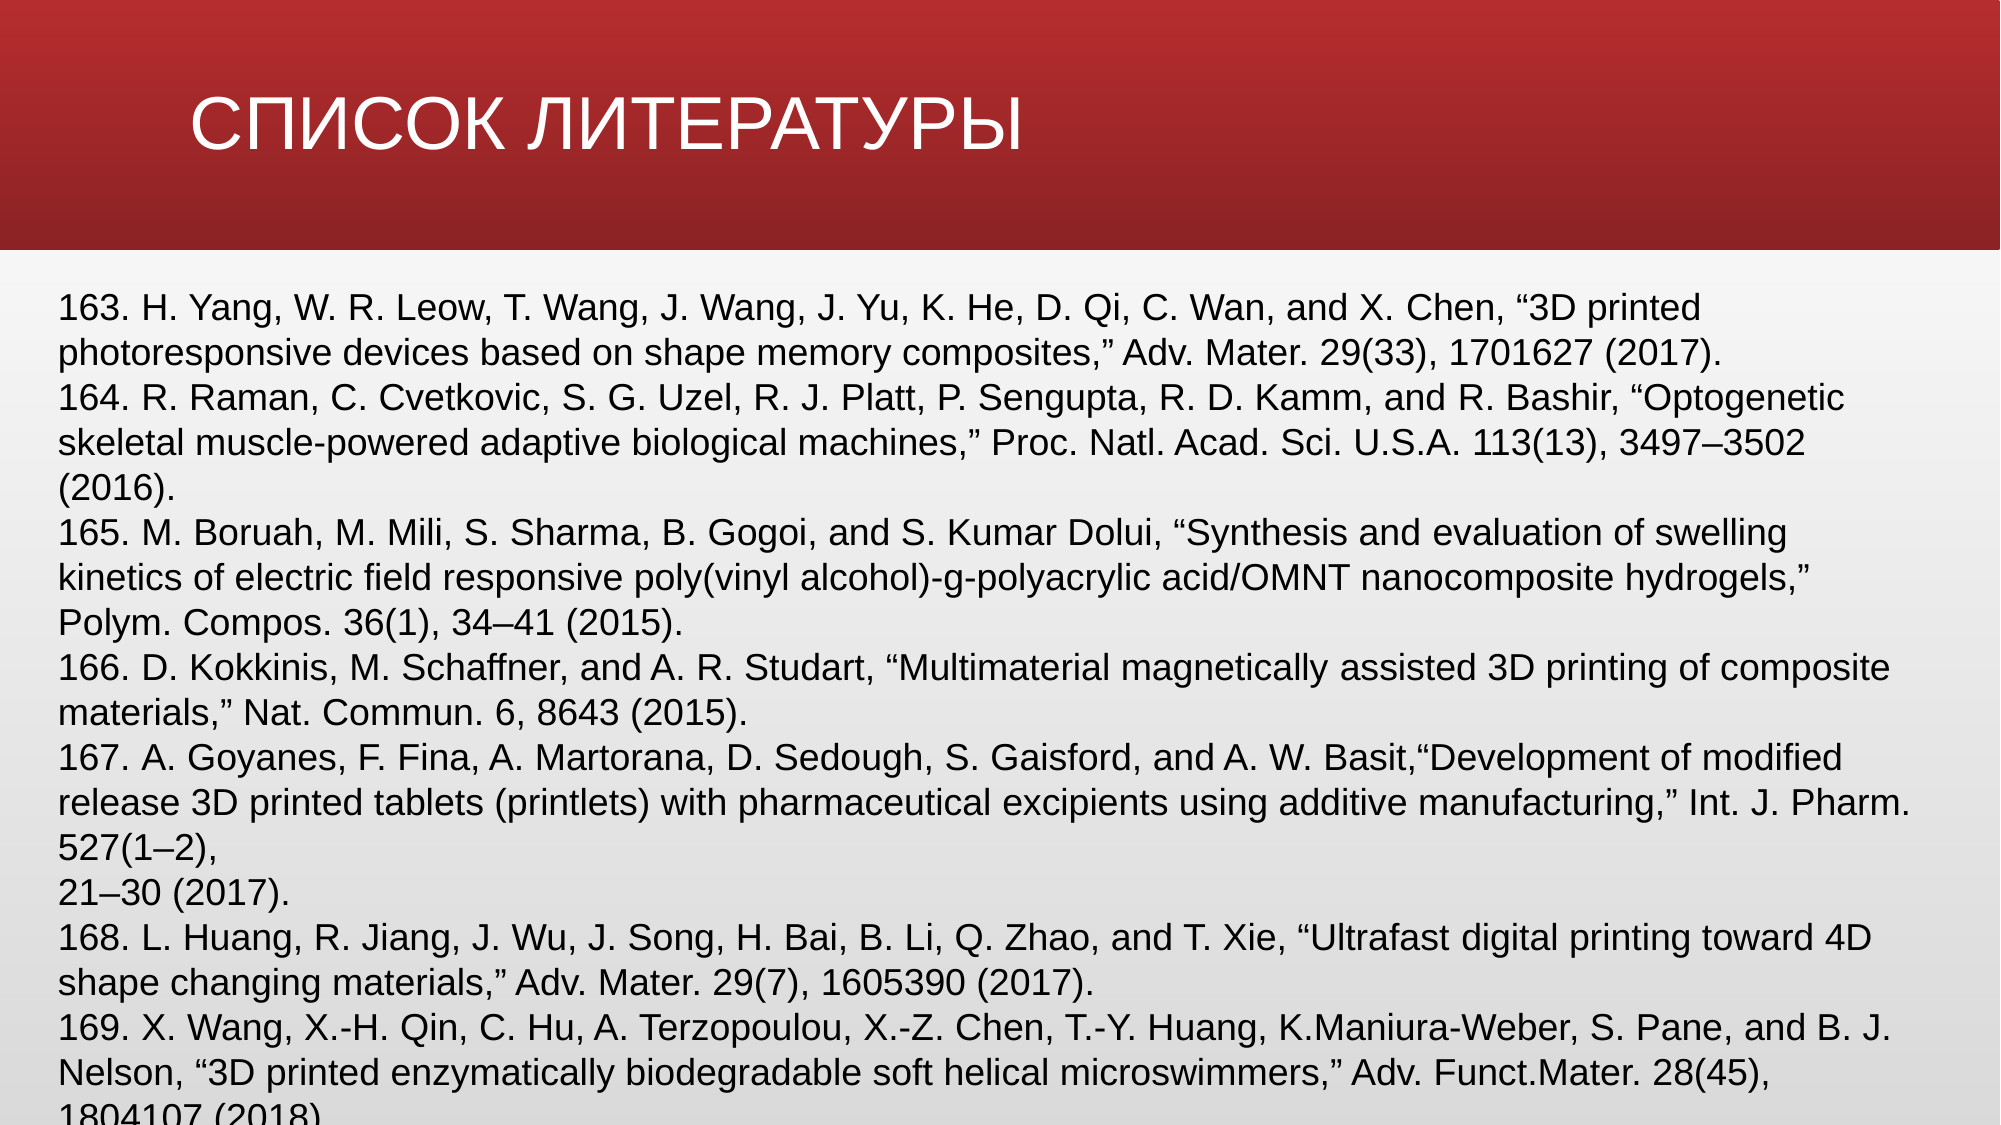

# СПИСОК ЛИТЕРАТУРЫ
163. H. Yang, W. R. Leow, T. Wang, J. Wang, J. Yu, K. He, D. Qi, C. Wan, and X. Chen, “3D printed photoresponsive devices based on shape memory composites,” Adv. Mater. 29(33), 1701627 (2017).
164. R. Raman, C. Cvetkovic, S. G. Uzel, R. J. Platt, P. Sengupta, R. D. Kamm, and R. Bashir, “Optogenetic skeletal muscle-powered adaptive biological machines,” Proc. Natl. Acad. Sci. U.S.A. 113(13), 3497–3502 (2016).
165. M. Boruah, M. Mili, S. Sharma, B. Gogoi, and S. Kumar Dolui, “Synthesis and evaluation of swelling kinetics of electric field responsive poly(vinyl alcohol)-g-polyacrylic acid/OMNT nanocomposite hydrogels,” Polym. Compos. 36(1), 34–41 (2015).
166. D. Kokkinis, M. Schaffner, and A. R. Studart, “Multimaterial magnetically assisted 3D printing of composite materials,” Nat. Commun. 6, 8643 (2015).
167. A. Goyanes, F. Fina, A. Martorana, D. Sedough, S. Gaisford, and A. W. Basit,“Development of modified release 3D printed tablets (printlets) with pharmaceutical excipients using additive manufacturing,” Int. J. Pharm. 527(1–2),
21–30 (2017).
168. L. Huang, R. Jiang, J. Wu, J. Song, H. Bai, B. Li, Q. Zhao, and T. Xie, “Ultrafast digital printing toward 4D shape changing materials,” Adv. Mater. 29(7), 1605390 (2017).
169. X. Wang, X.-H. Qin, C. Hu, A. Terzopoulou, X.-Z. Chen, T.-Y. Huang, K.Maniura-Weber, S. Pane, and B. J. Nelson, “3D printed enzymatically biodegradable soft helical microswimmers,” Adv. Funct.Mater. 28(45), 1804107 (2018).
170. Q. Hu, P. S. Katti, and Z. Gu, “Enzyme-responsive nanomaterials for controlled drug delivery,” Nanoscale 6(21), 12273–12286 (2014).